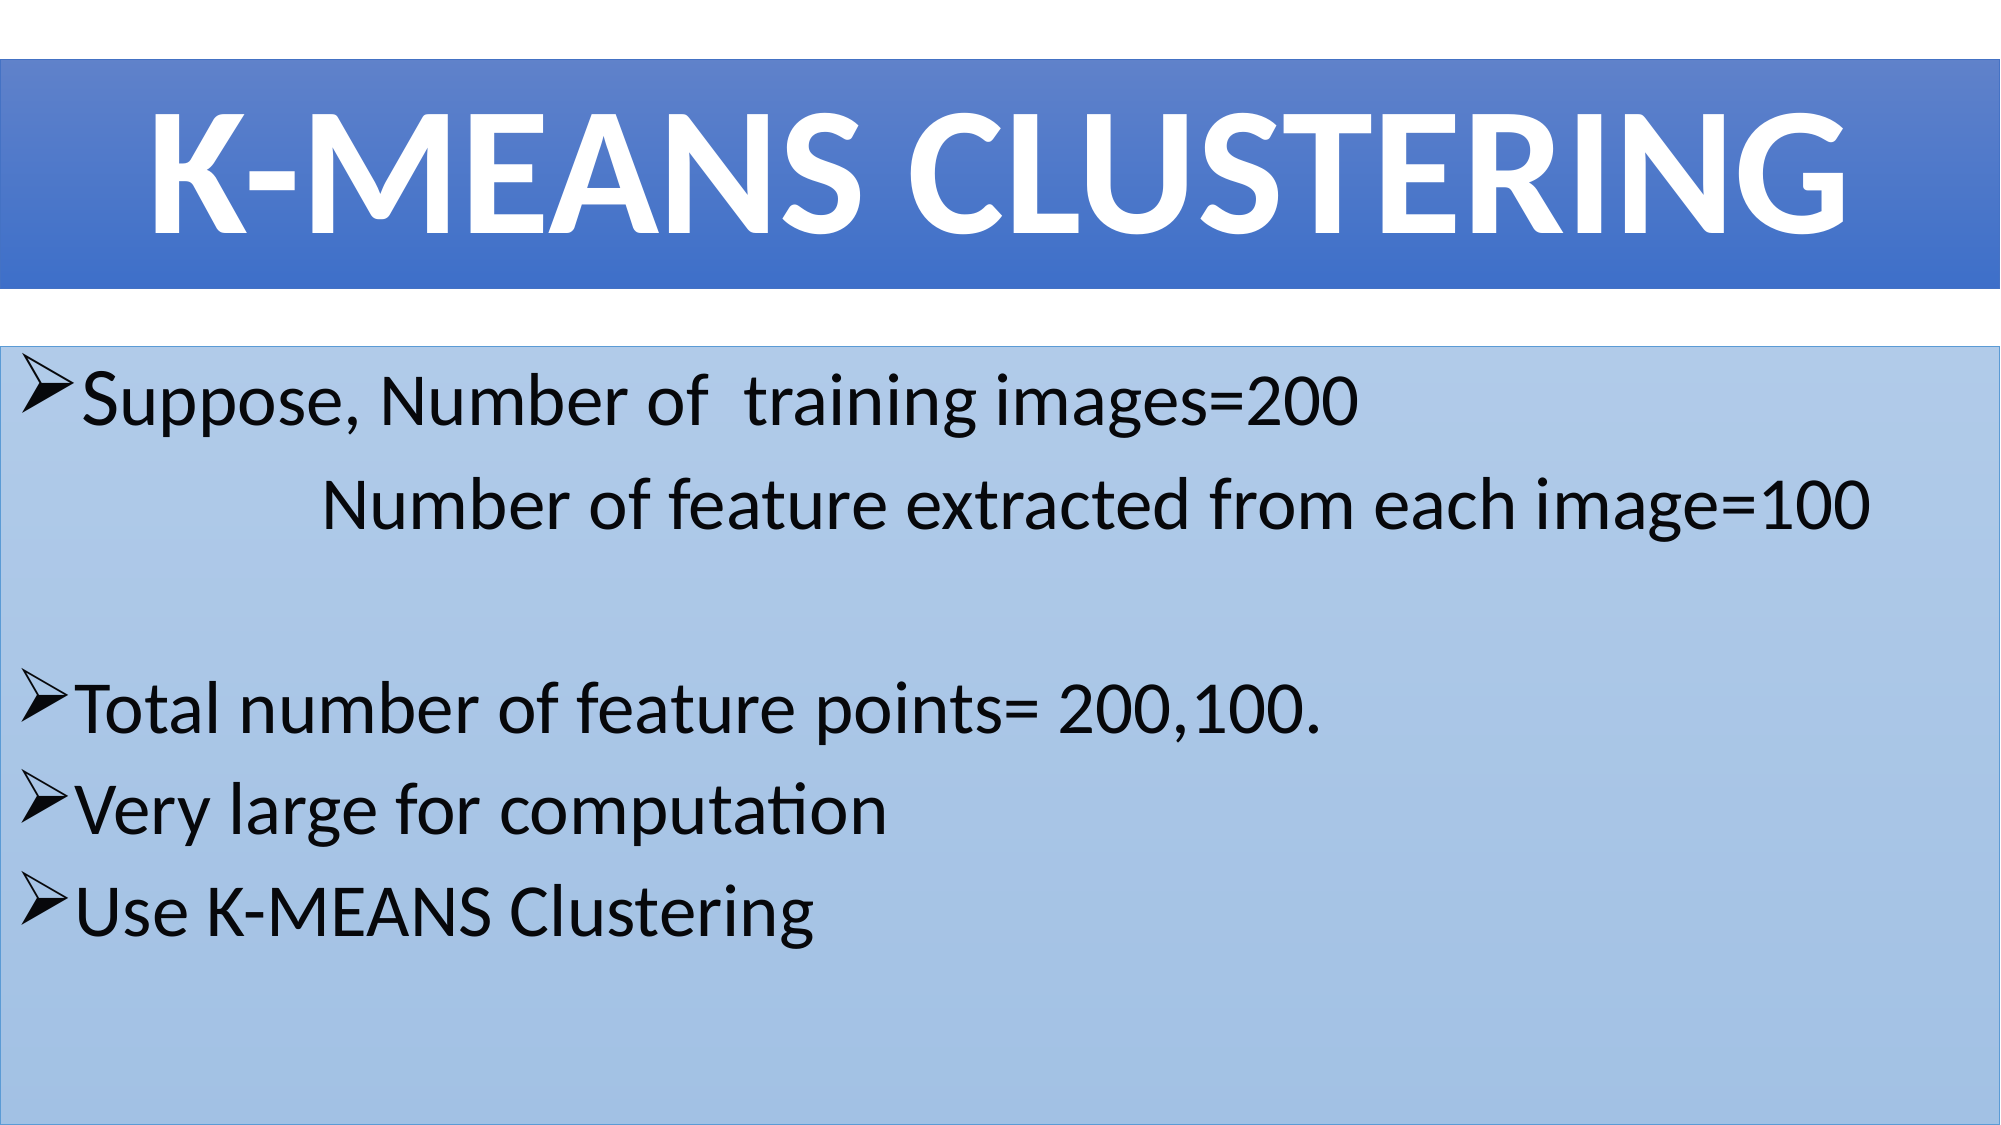

# K-MEANS CLUSTERING
Suppose, Number of  training images=200
                  Number of feature extracted from each image=100

Total number of feature points= 200,100.
Very large for computation
Use K-MEANS Clustering